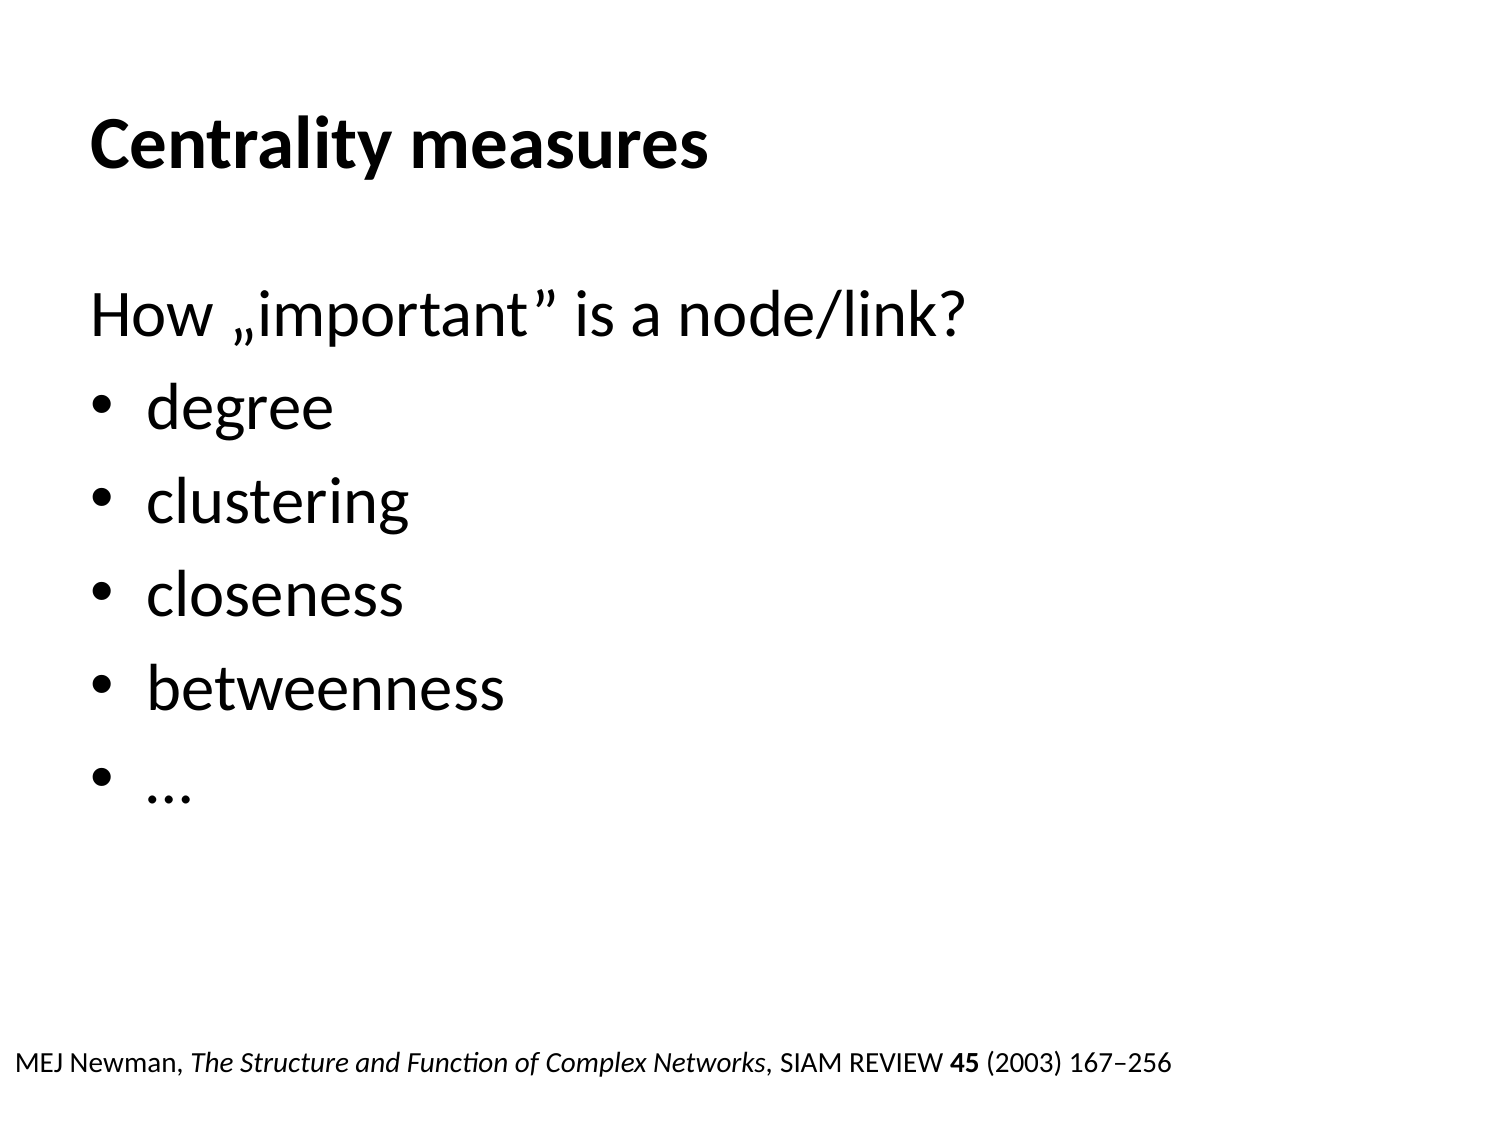

# Centrality measures
How „important” is a node/link?
degree
clustering
closeness
betweenness
…

MEJ Newman, The Structure and Function of Complex Networks, SIAM REVIEW 45 (2003) 167–256